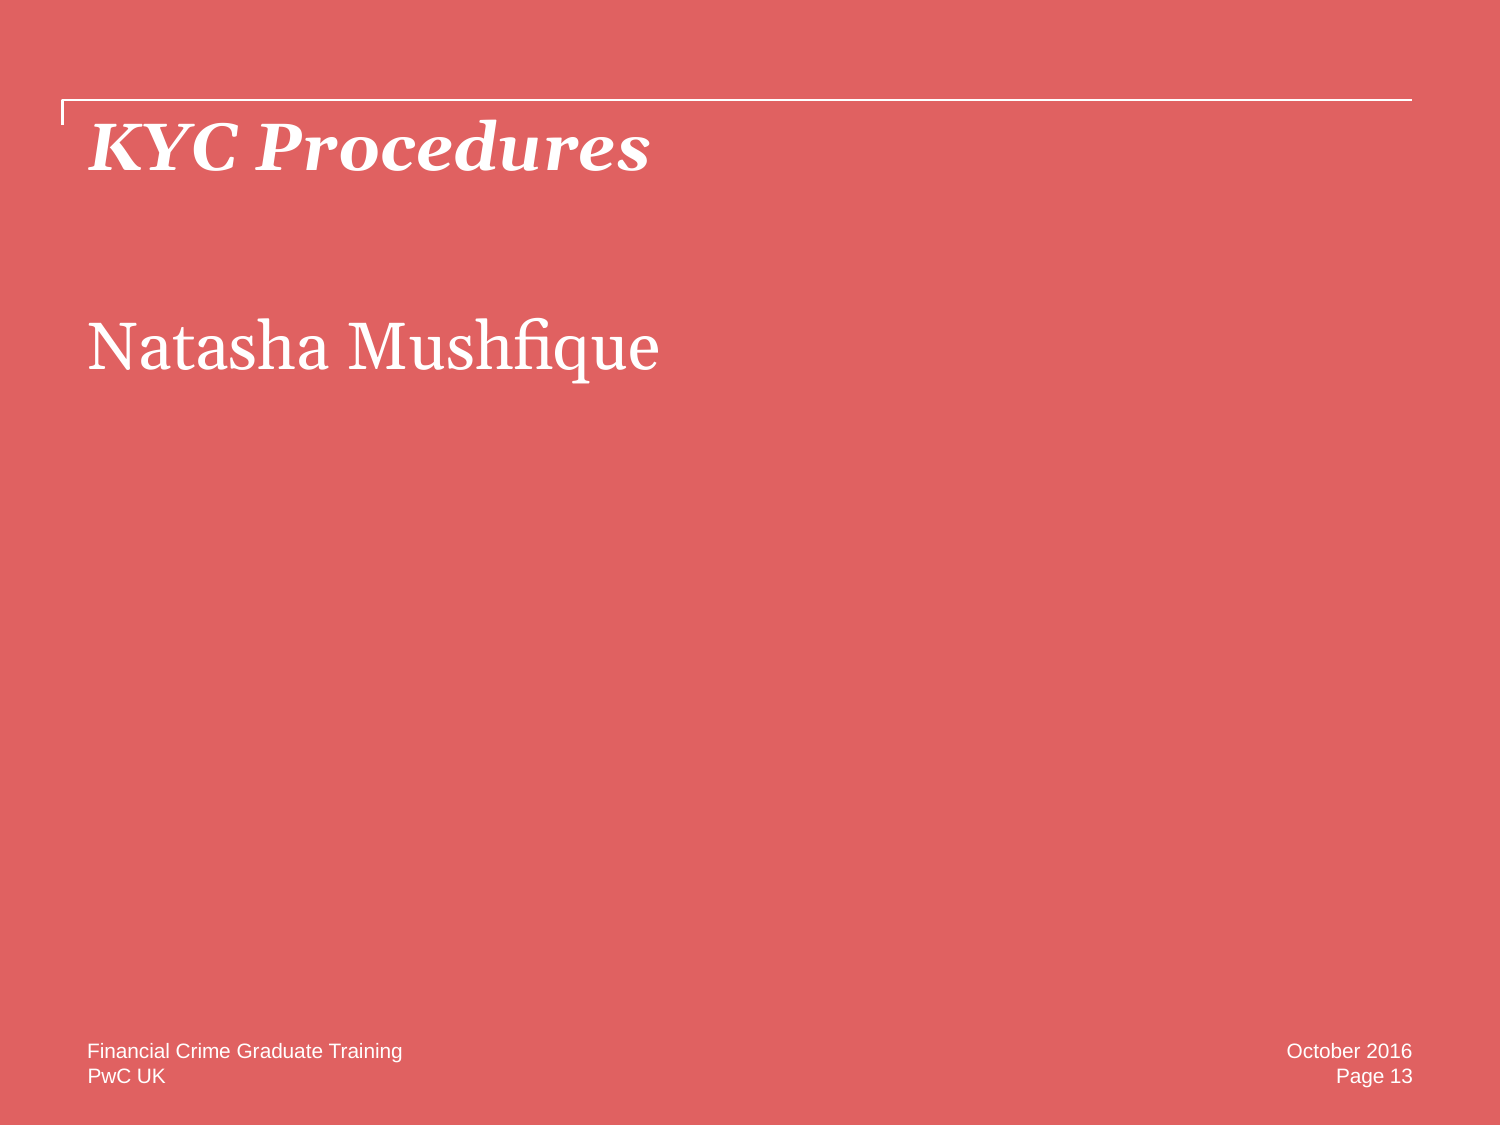

# KYC Procedures
Natasha Mushfique

Financial Crime Graduate Training
October 2016
Page 13